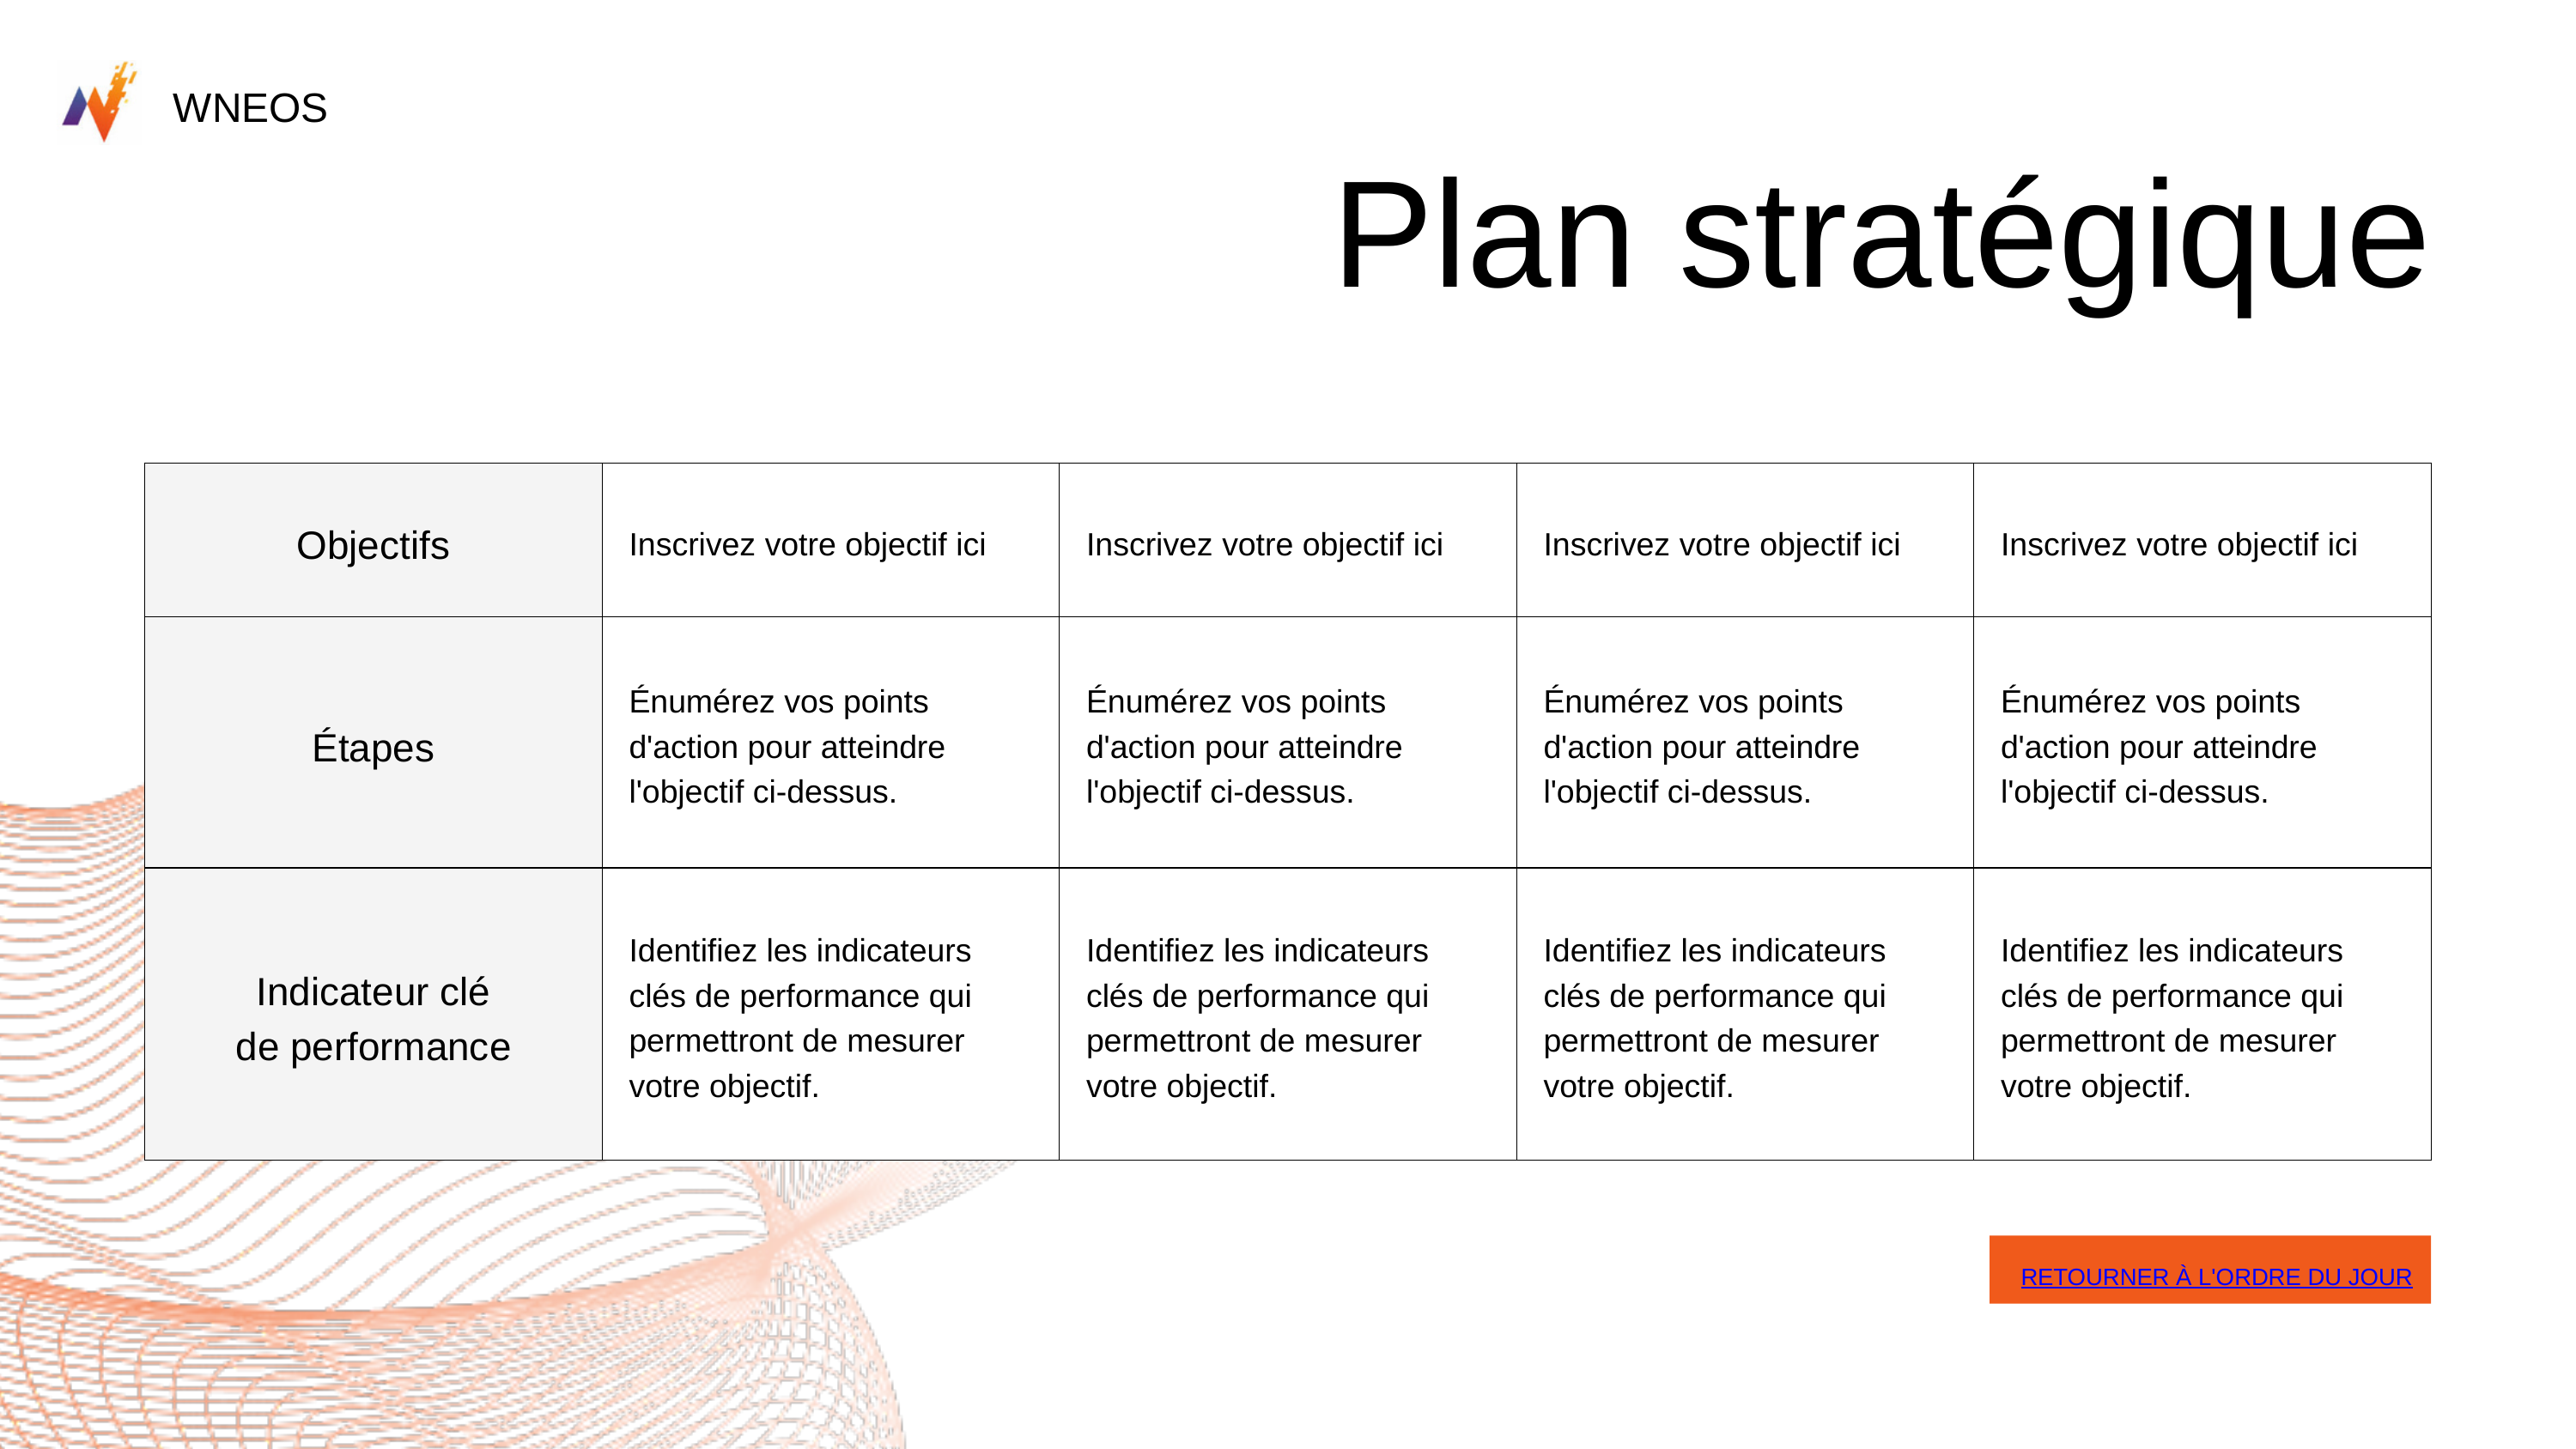

WNEOS
Plan stratégique

| Objectifs | Inscrivez votre objectif ici | Inscrivez votre objectif ici | Inscrivez votre objectif ici | Inscrivez votre objectif ici |
| --- | --- | --- | --- | --- |
| Étapes | Énumérez vos points d'action pour atteindre l'objectif ci-dessus. | Énumérez vos points d'action pour atteindre l'objectif ci-dessus. | Énumérez vos points d'action pour atteindre l'objectif ci-dessus. | Énumérez vos points d'action pour atteindre l'objectif ci-dessus. |
| Indicateur clé de performance | Identifiez les indicateurs clés de performance qui permettront de mesurer votre objectif. | Identifiez les indicateurs clés de performance qui permettront de mesurer votre objectif. | Identifiez les indicateurs clés de performance qui permettront de mesurer votre objectif. | Identifiez les indicateurs clés de performance qui permettront de mesurer votre objectif. |

RETOURNER À L'ORDRE DU JOUR